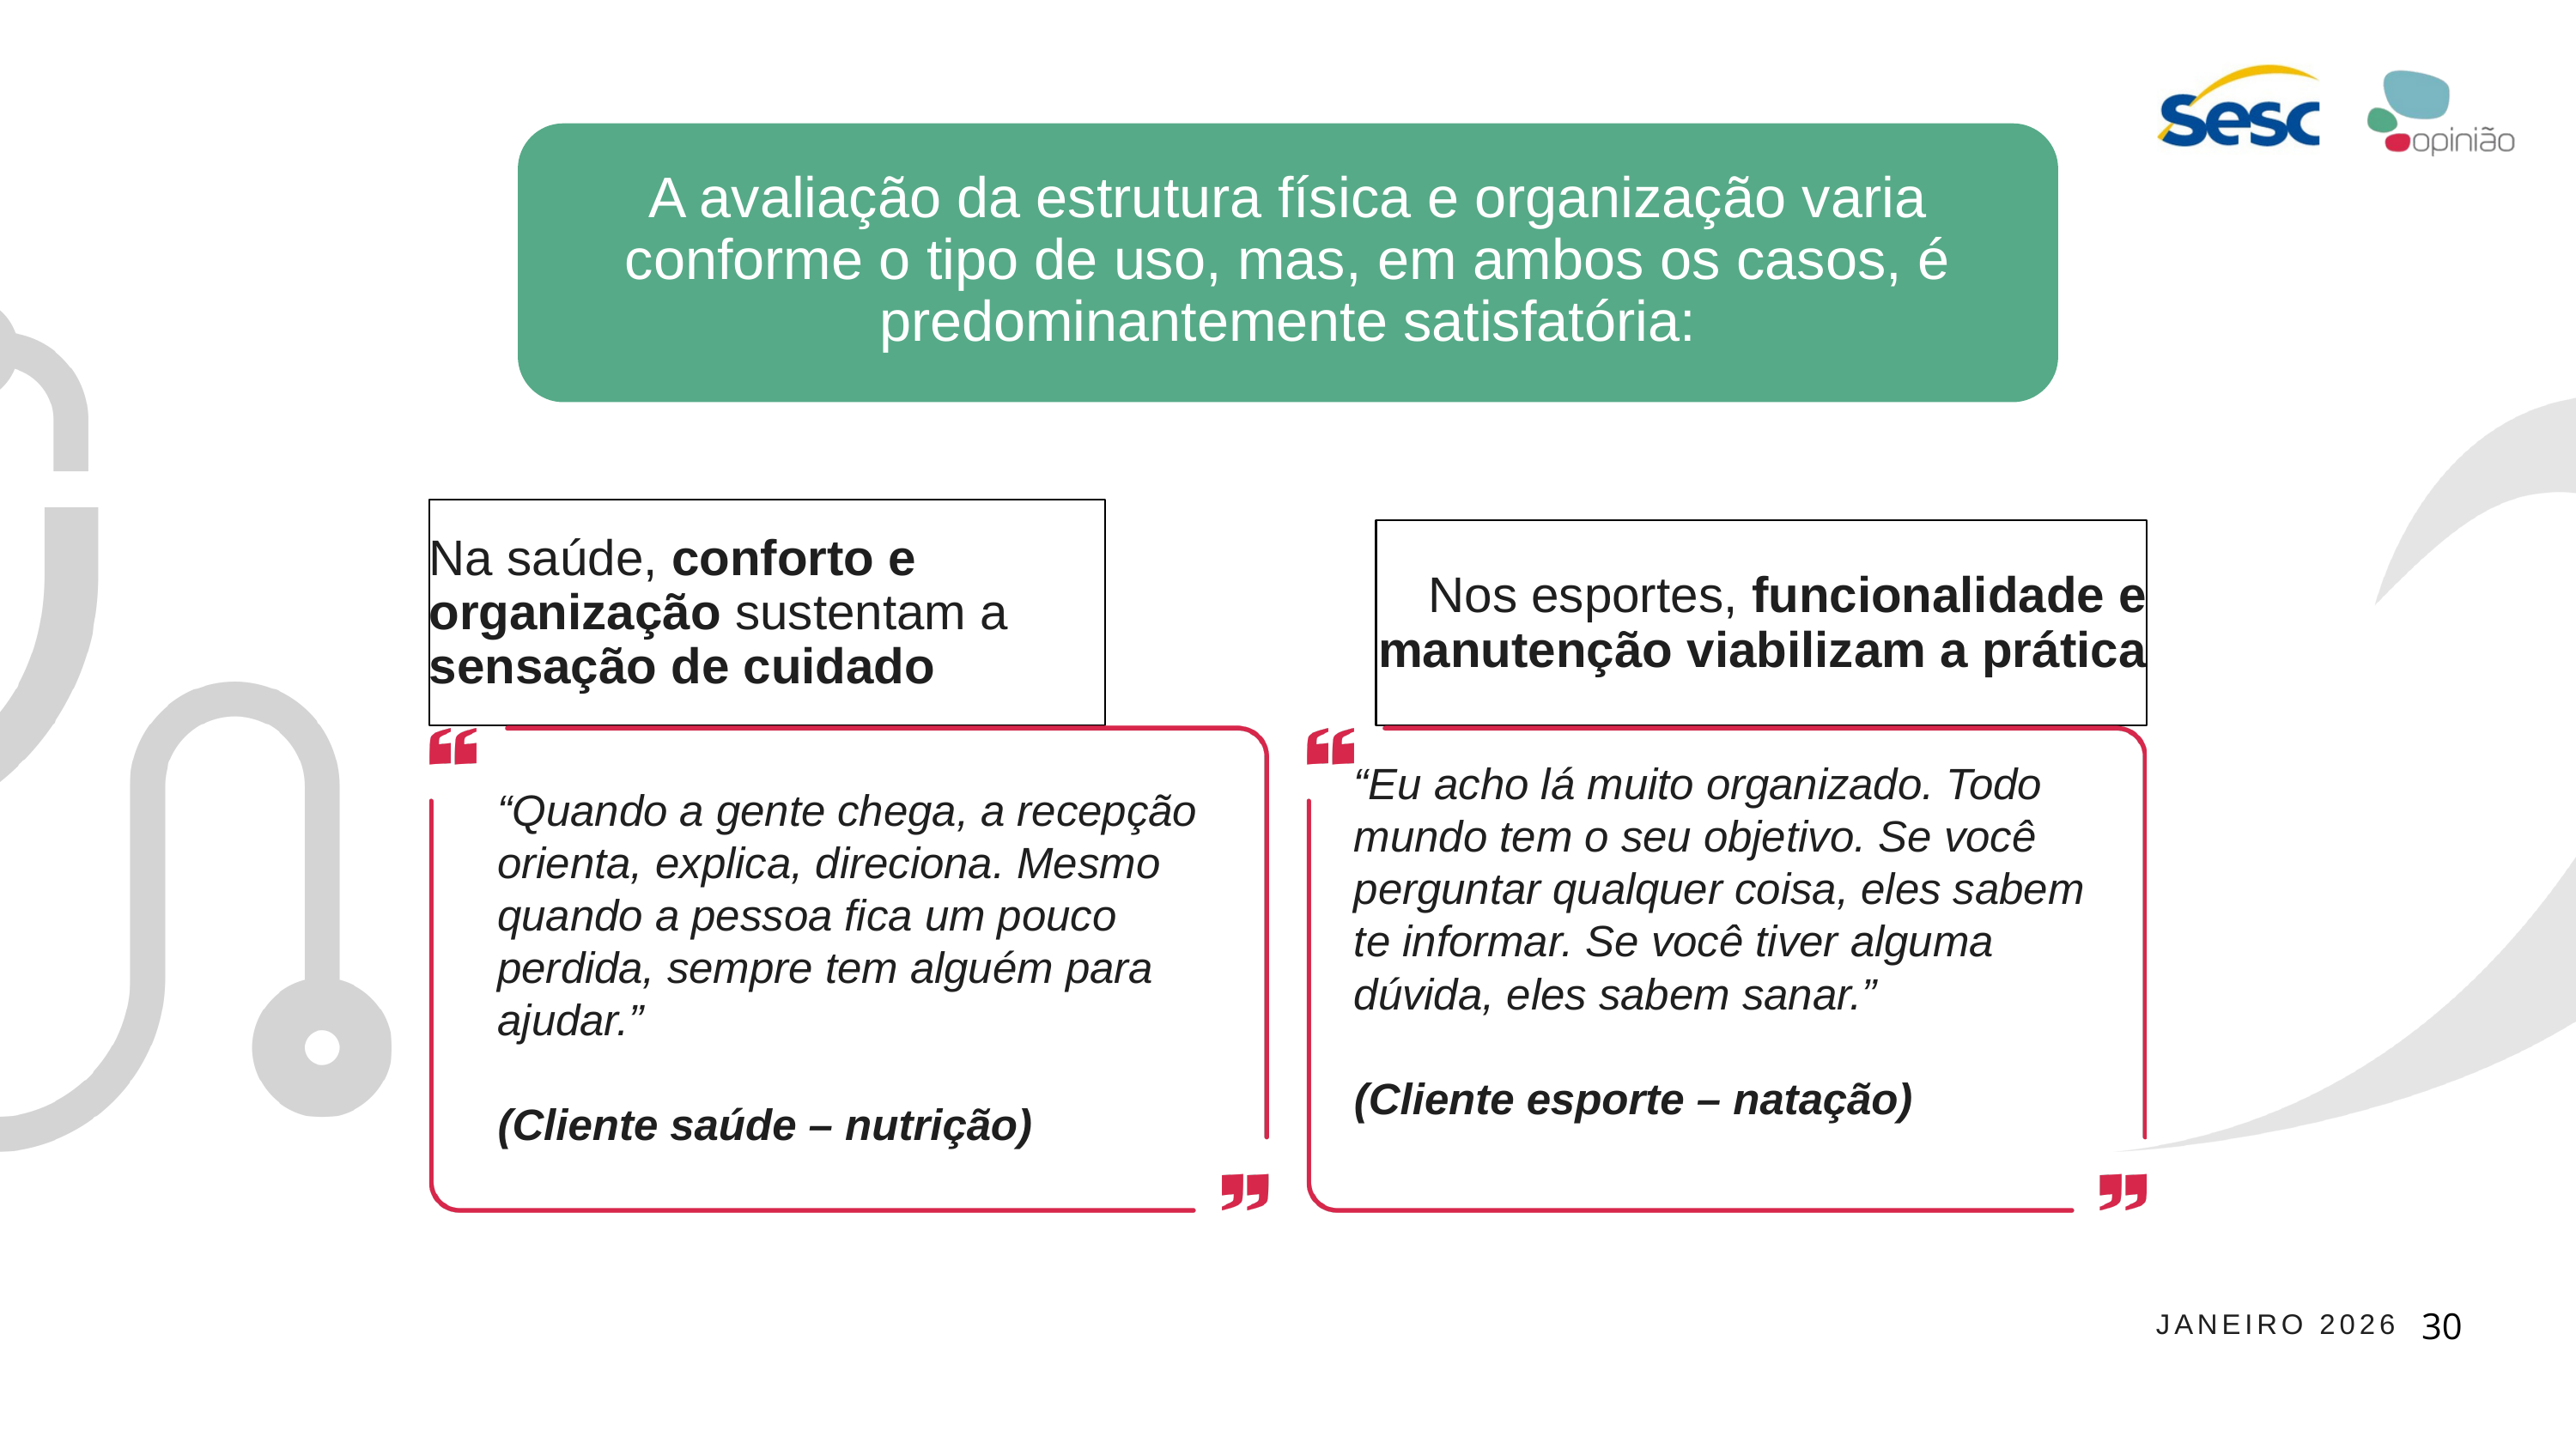

A avaliação da estrutura física e organização varia conforme o tipo de uso, mas, em ambos os casos, é predominantemente satisfatória:

Na saúde, conforto e organização sustentam a sensação de cuidado

Nos esportes, funcionalidade e manutenção viabilizam a prática

“Eu acho lá muito organizado. Todo mundo tem o seu objetivo. Se você perguntar qualquer coisa, eles sabem te informar. Se você tiver alguma dúvida, eles sabem sanar.”

(Cliente esporte – natação)
“Quando a gente chega, a recepção orienta, explica, direciona. Mesmo quando a pessoa fica um pouco perdida, sempre tem alguém para ajudar.”

(Cliente saúde – nutrição)
30
JANEIRO 2026